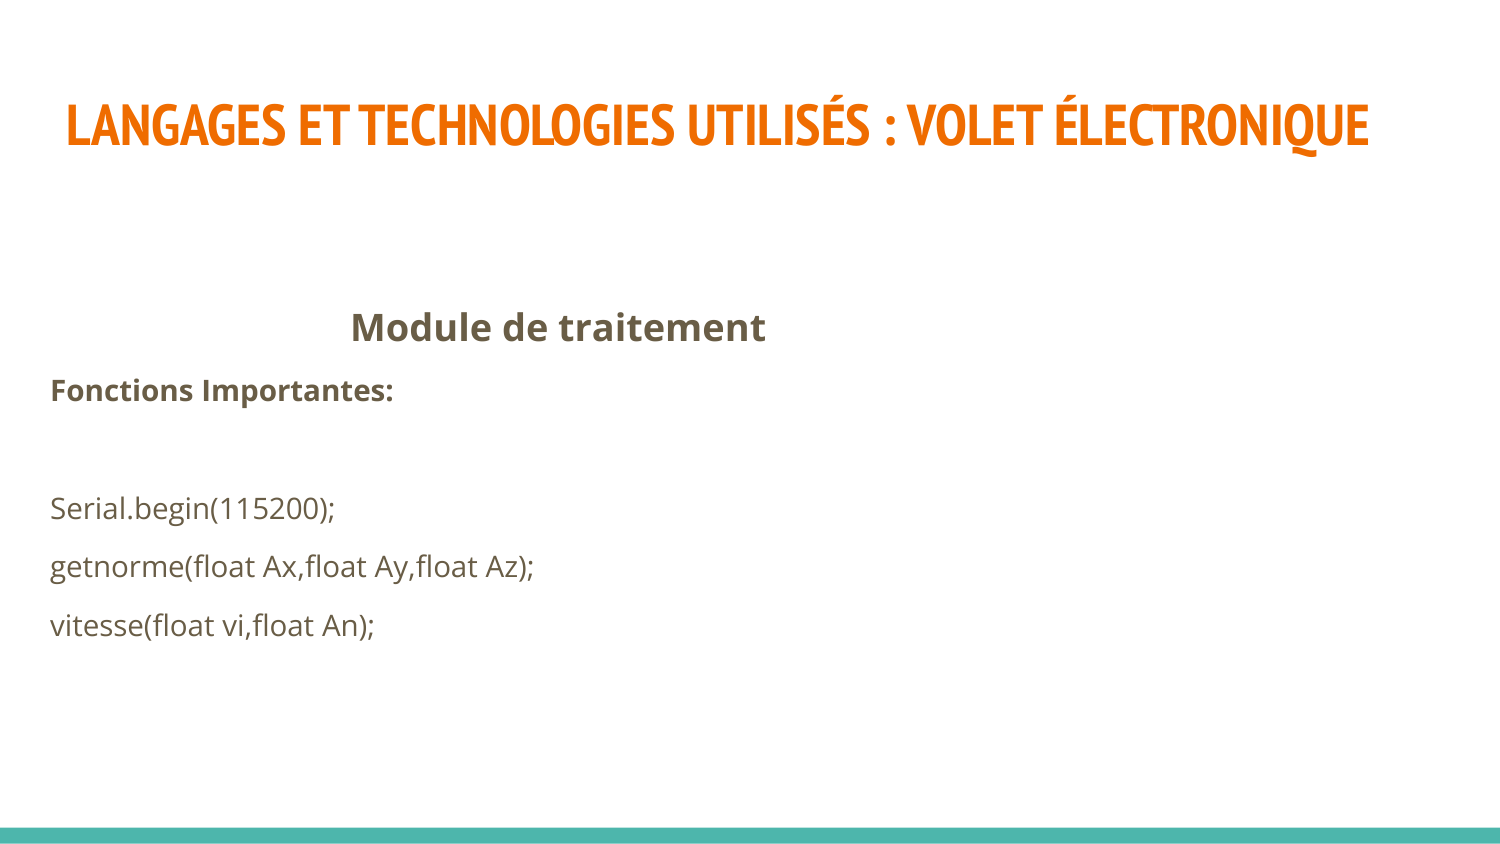

# LANGAGES ET TECHNOLOGIES UTILISÉS : VOLET ÉLECTRONIQUE

Module de traitement
Fonctions Importantes:

Serial.begin(115200);
getnorme(float Ax,float Ay,float Az);
vitesse(float vi,float An);